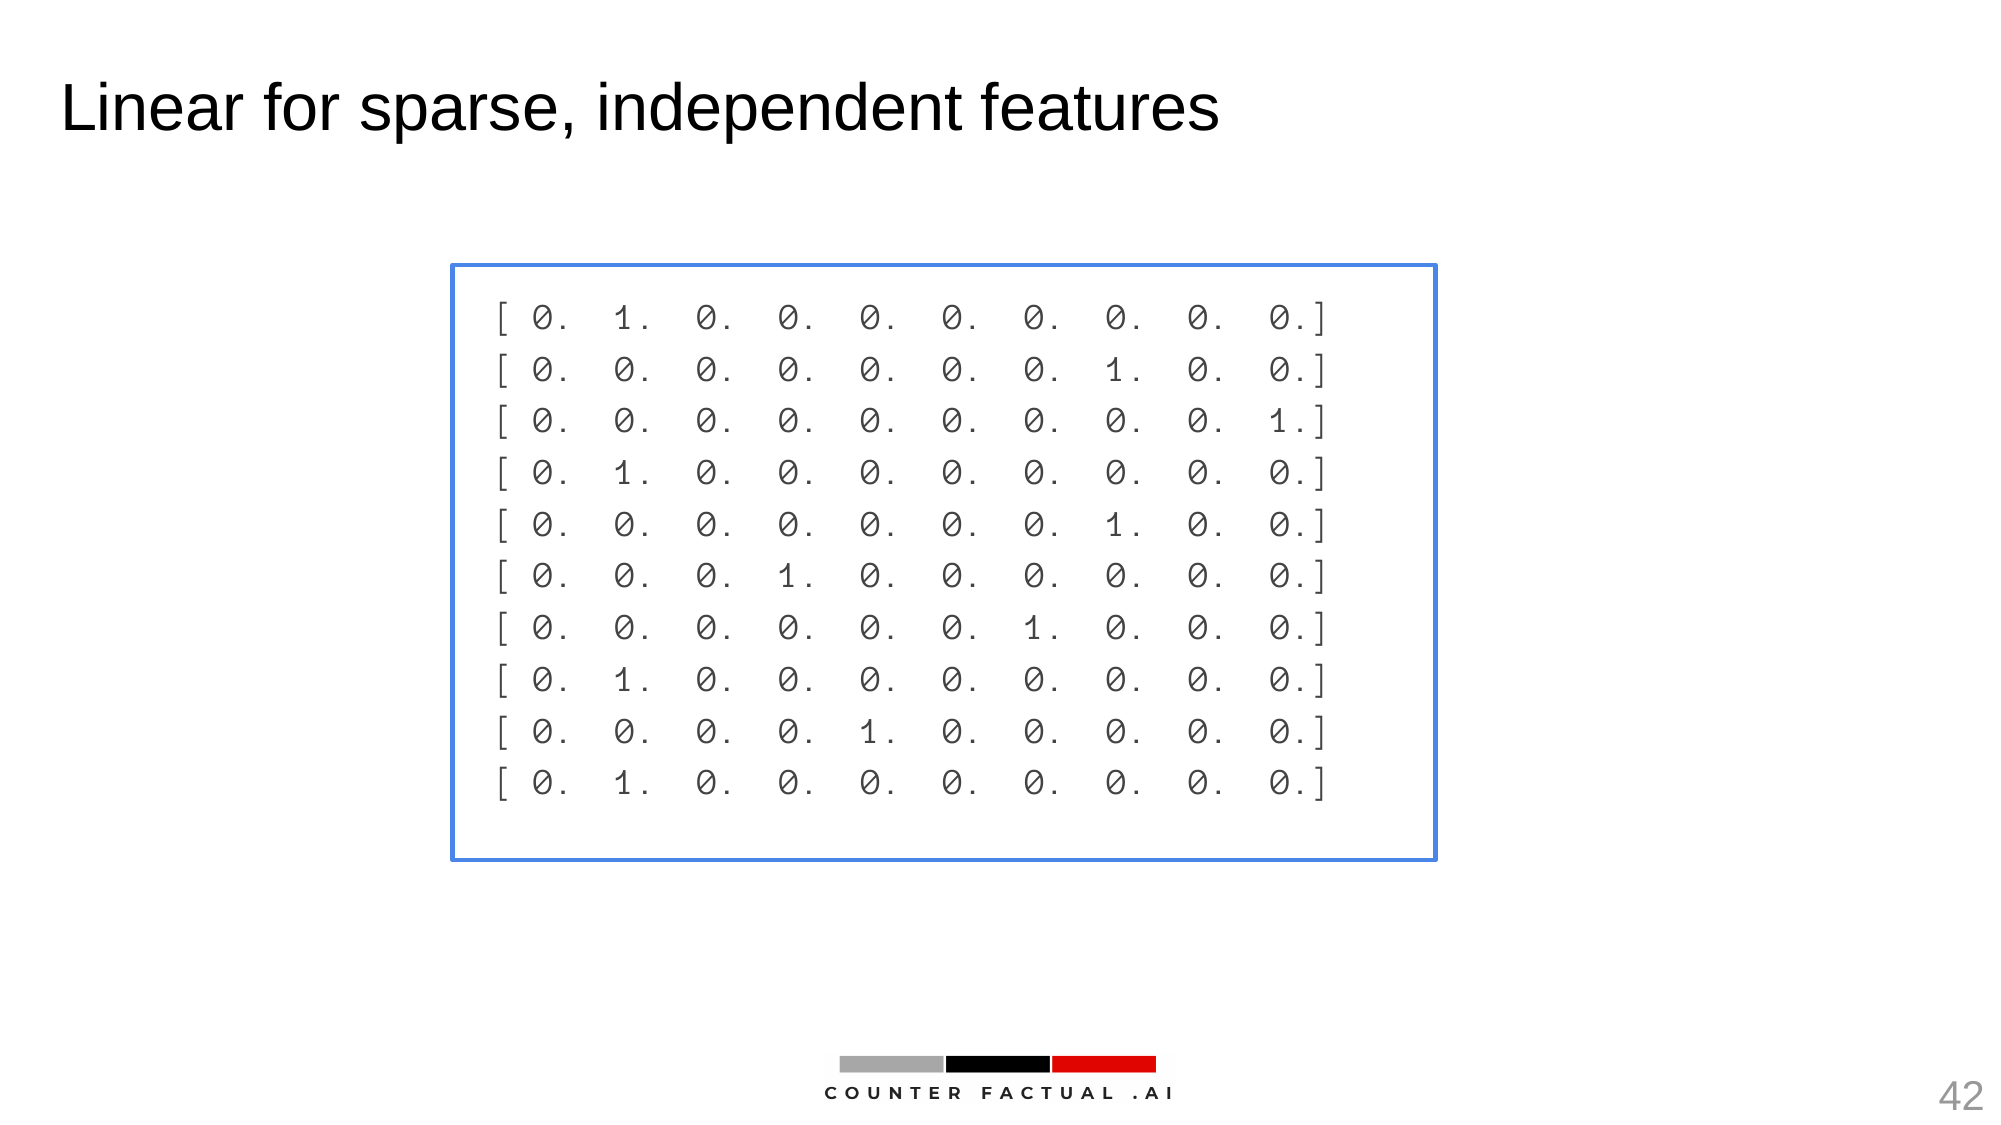

# Linear for sparse, independent features
 [ 0.  1.  0.  0.  0.  0.  0.  0.  0.  0.]
 [ 0.  0.  0.  0.  0.  0.  0.  1.  0.  0.]
 [ 0.  0.  0.  0.  0.  0.  0.  0.  0.  1.]
 [ 0.  1.  0.  0.  0.  0.  0.  0.  0.  0.]
 [ 0.  0.  0.  0.  0.  0.  0.  1.  0.  0.]
 [ 0.  0.  0.  1.  0.  0.  0.  0.  0.  0.]
 [ 0.  0.  0.  0.  0.  0.  1.  0.  0.  0.]
 [ 0.  1.  0.  0.  0.  0.  0.  0.  0.  0.]
 [ 0.  0.  0.  0.  1.  0.  0.  0.  0.  0.]
 [ 0.  1.  0.  0.  0.  0.  0.  0.  0.  0.]
42